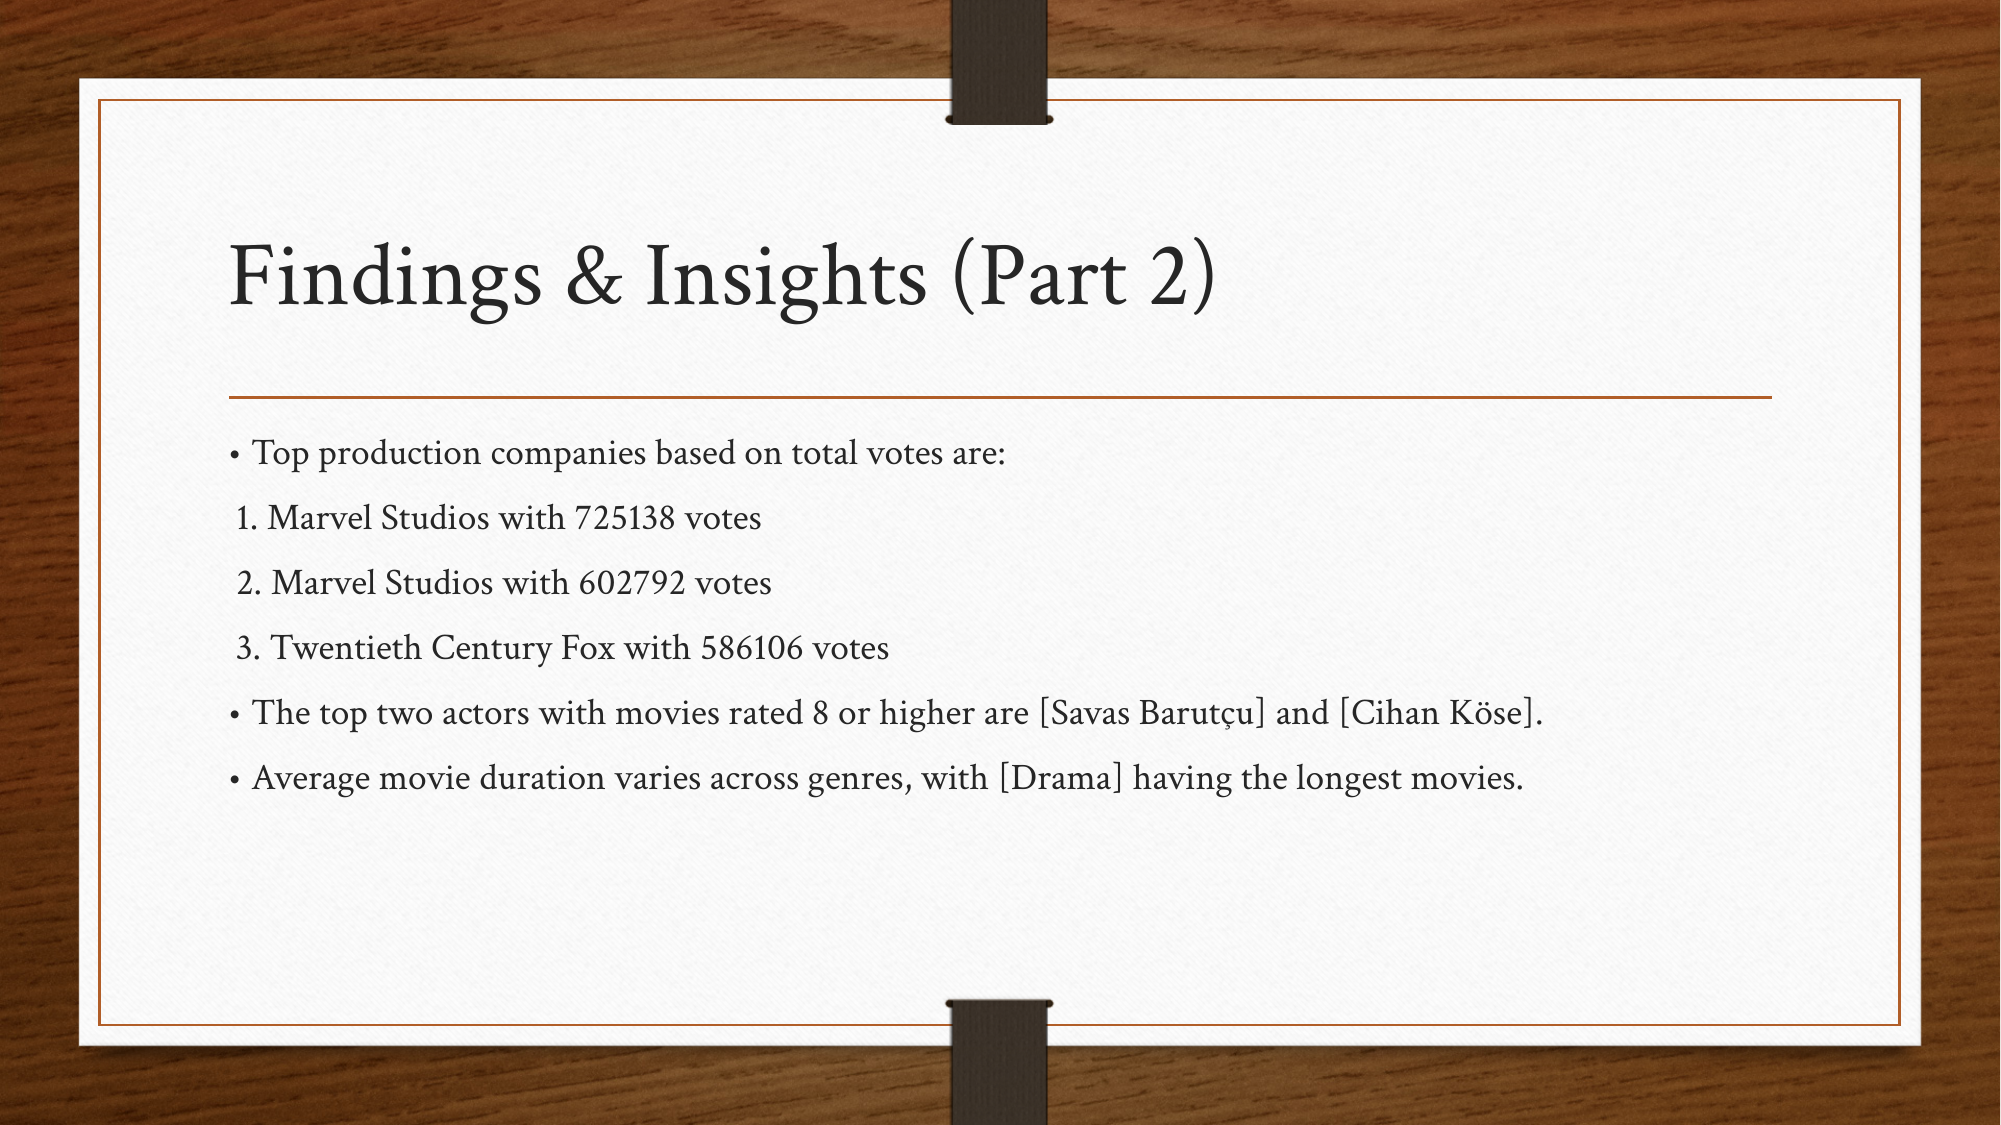

# Findings & Insights (Part 2)
• Top production companies based on total votes are:
 1. Marvel Studios with 725138 votes
 2. Marvel Studios with 602792 votes
 3. Twentieth Century Fox with 586106 votes
• The top two actors with movies rated 8 or higher are [Savas Barutçu] and [Cihan Köse].
• Average movie duration varies across genres, with [Drama] having the longest movies.